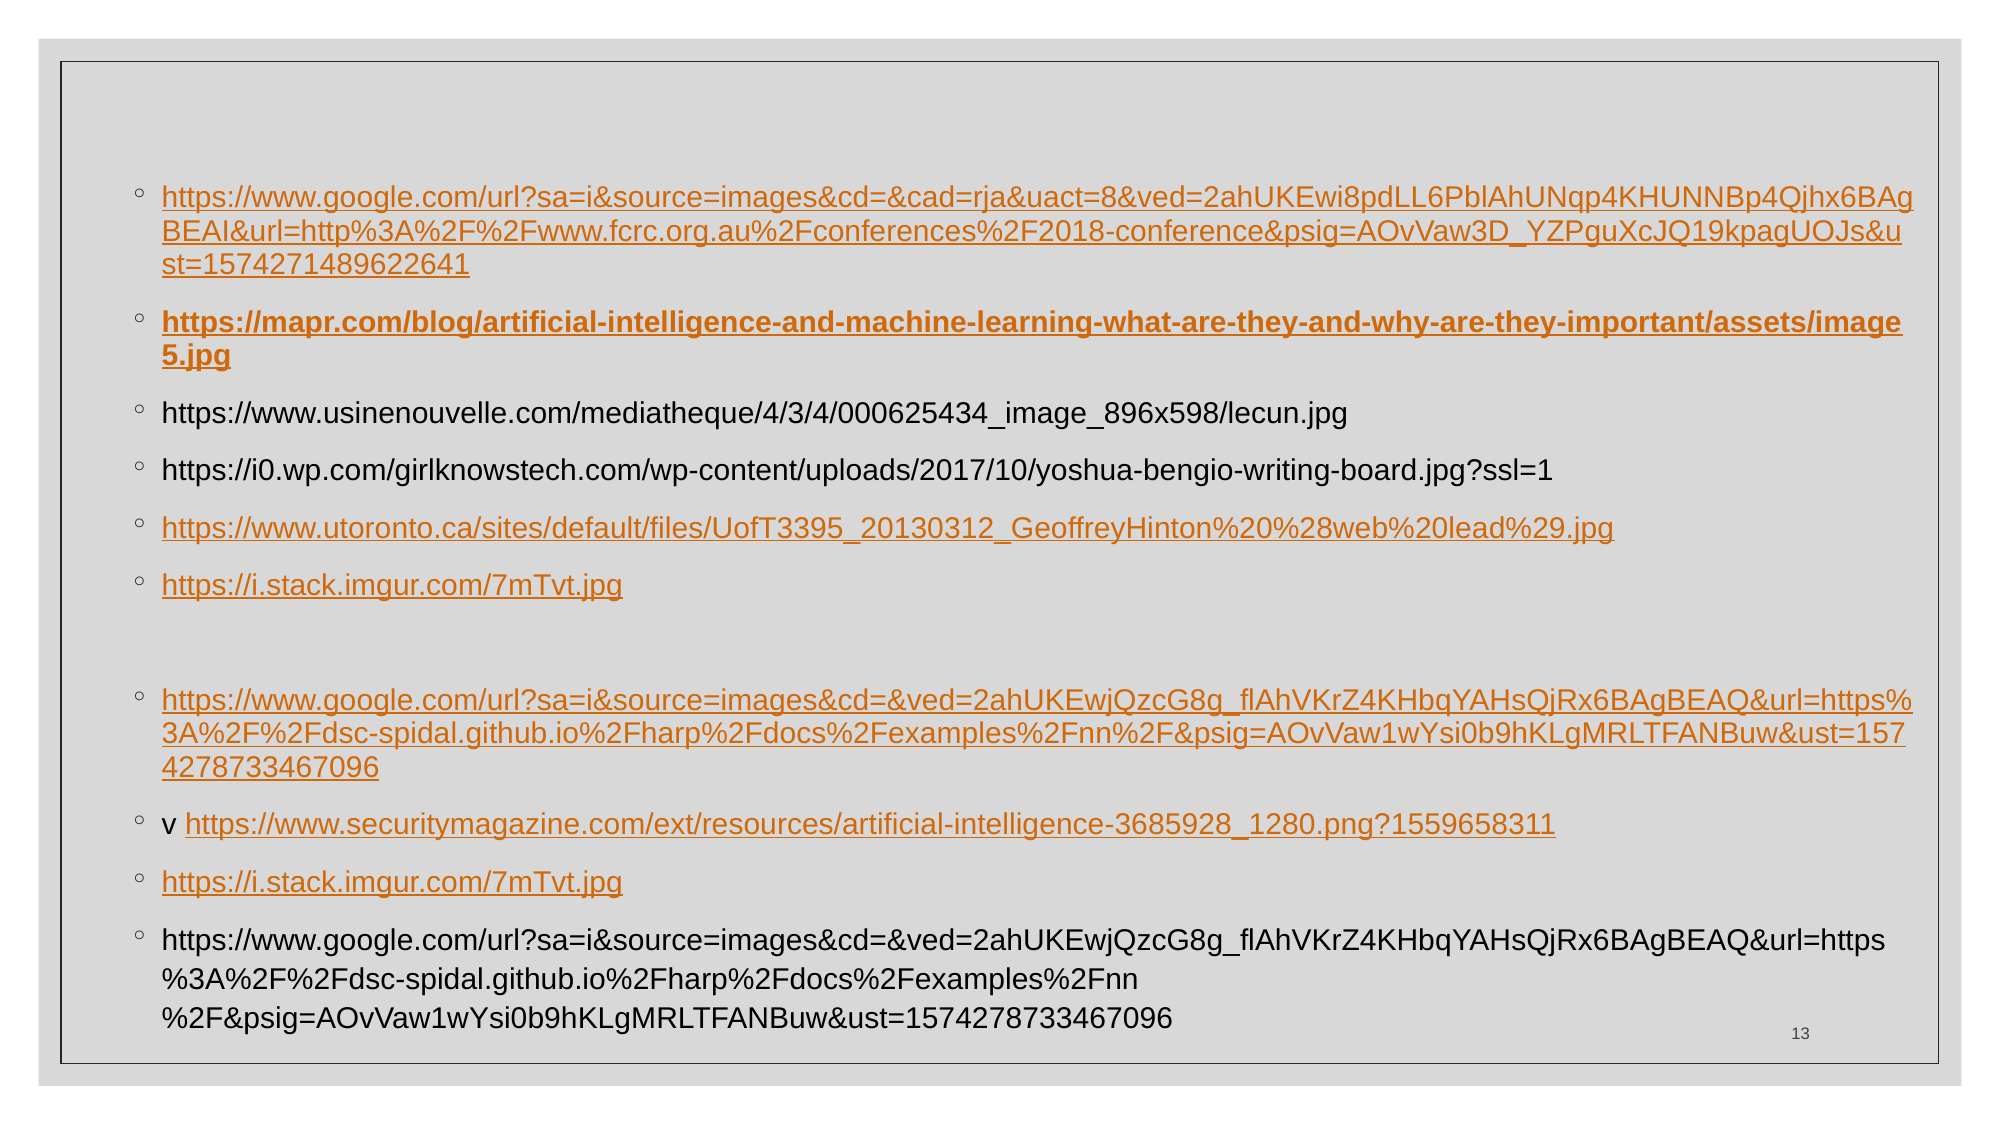

https://www.google.com/url?sa=i&source=images&cd=&cad=rja&uact=8&ved=2ahUKEwi8pdLL6PblAhUNqp4KHUNNBp4Qjhx6BAgBEAI&url=http%3A%2F%2Fwww.fcrc.org.au%2Fconferences%2F2018-conference&psig=AOvVaw3D_YZPguXcJQ19kpagUOJs&ust=1574271489622641
https://mapr.com/blog/artificial-intelligence-and-machine-learning-what-are-they-and-why-are-they-important/assets/image5.jpg
https://www.usinenouvelle.com/mediatheque/4/3/4/000625434_image_896x598/lecun.jpg
https://i0.wp.com/girlknowstech.com/wp-content/uploads/2017/10/yoshua-bengio-writing-board.jpg?ssl=1
https://www.utoronto.ca/sites/default/files/UofT3395_20130312_GeoffreyHinton%20%28web%20lead%29.jpg
https://i.stack.imgur.com/7mTvt.jpg

https://www.google.com/url?sa=i&source=images&cd=&ved=2ahUKEwjQzcG8g_flAhVKrZ4KHbqYAHsQjRx6BAgBEAQ&url=https%3A%2F%2Fdsc-spidal.github.io%2Fharp%2Fdocs%2Fexamples%2Fnn%2F&psig=AOvVaw1wYsi0b9hKLgMRLTFANBuw&ust=1574278733467096
v https://www.securitymagazine.com/ext/resources/artificial-intelligence-3685928_1280.png?1559658311
https://i.stack.imgur.com/7mTvt.jpg
https://www.google.com/url?sa=i&source=images&cd=&ved=2ahUKEwjQzcG8g_flAhVKrZ4KHbqYAHsQjRx6BAgBEAQ&url=https%3A%2F%2Fdsc-spidal.github.io%2Fharp%2Fdocs%2Fexamples%2Fnn%2F&psig=AOvVaw1wYsi0b9hKLgMRLTFANBuw&ust=1574278733467096

13